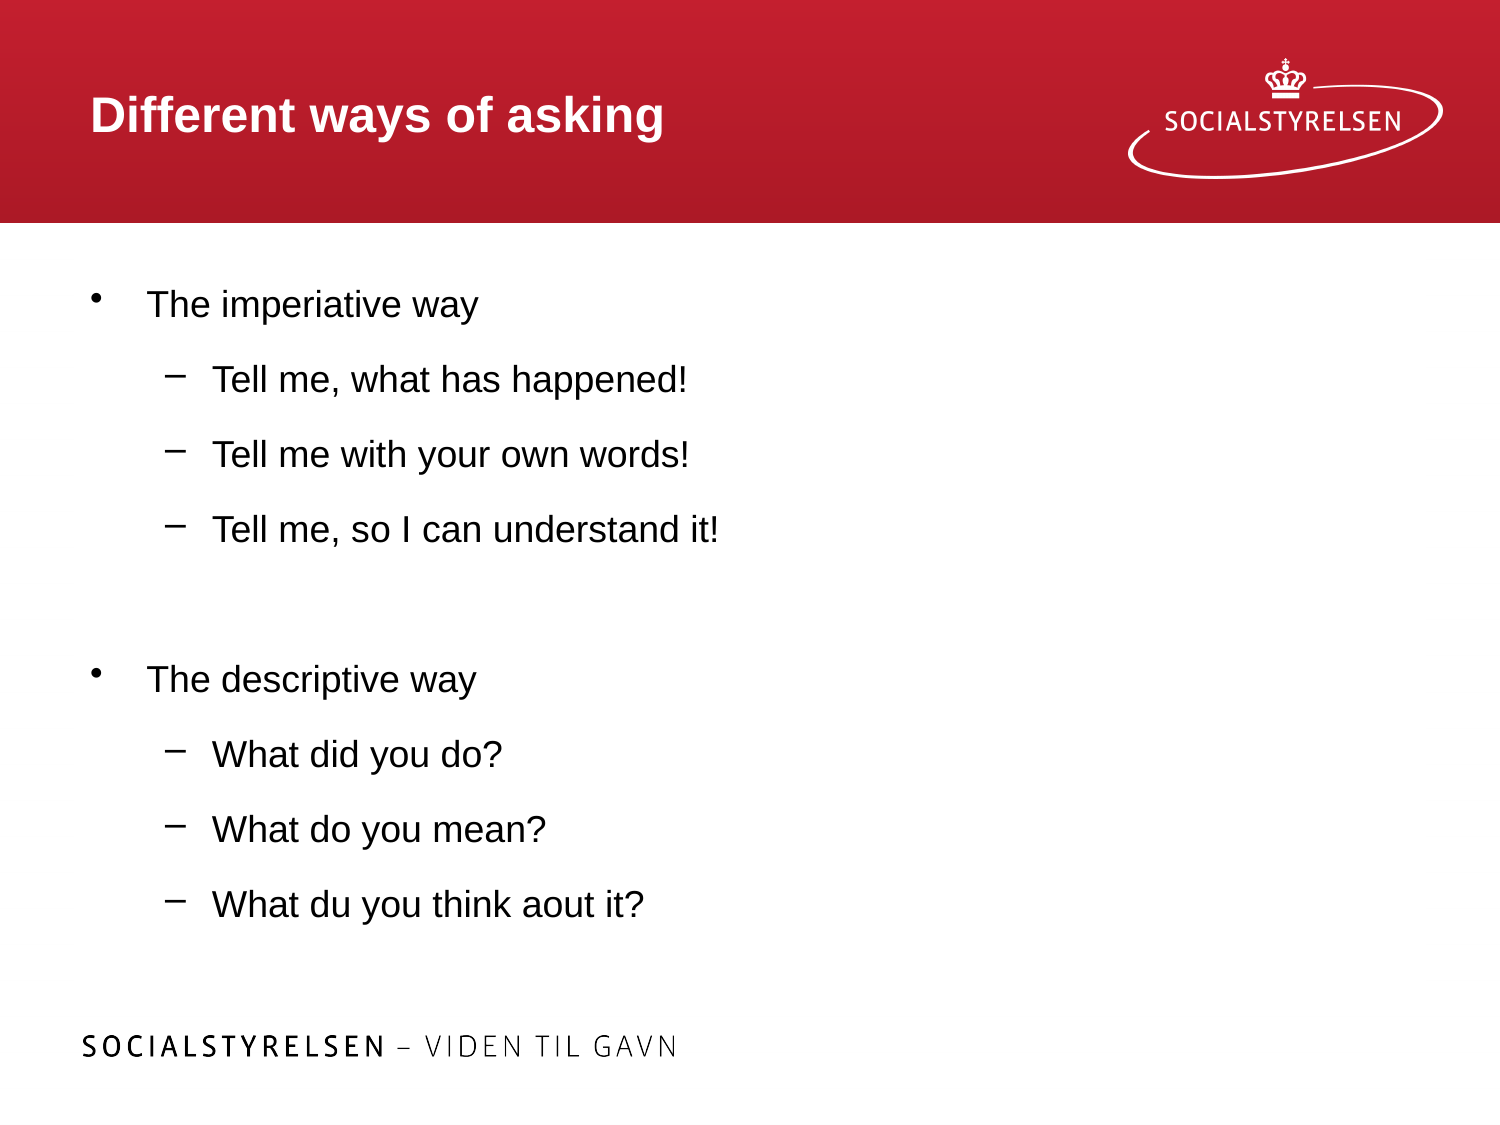

# Different ways of asking
The imperiative way
Tell me, what has happened!
Tell me with your own words!
Tell me, so I can understand it!

The descriptive way
What did you do?
What do you mean?
What du you think aout it?